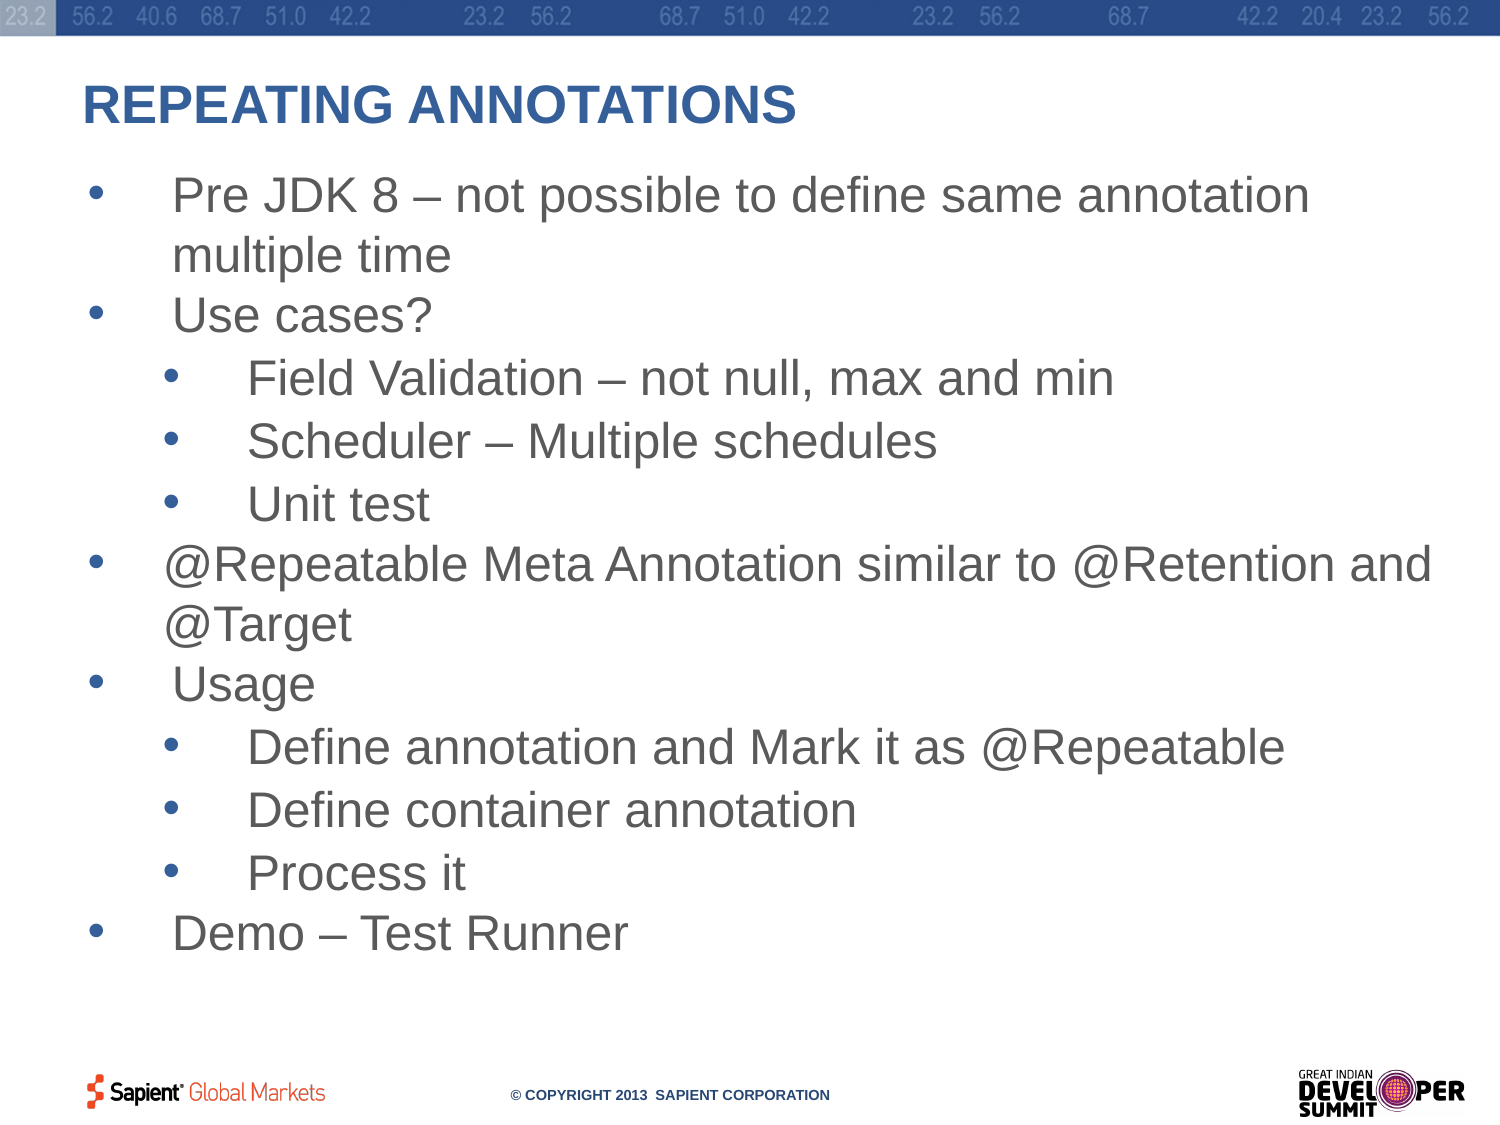

# REPEATING ANNOTATIONS
Pre JDK 8 – not possible to define same annotation multiple time
Use cases?
Field Validation – not null, max and min
Scheduler – Multiple schedules
Unit test
@Repeatable Meta Annotation similar to @Retention and @Target
Usage
Define annotation and Mark it as @Repeatable
Define container annotation
Process it
Demo – Test Runner

© COPYRIGHT 2013  SAPIENT CORPORATION